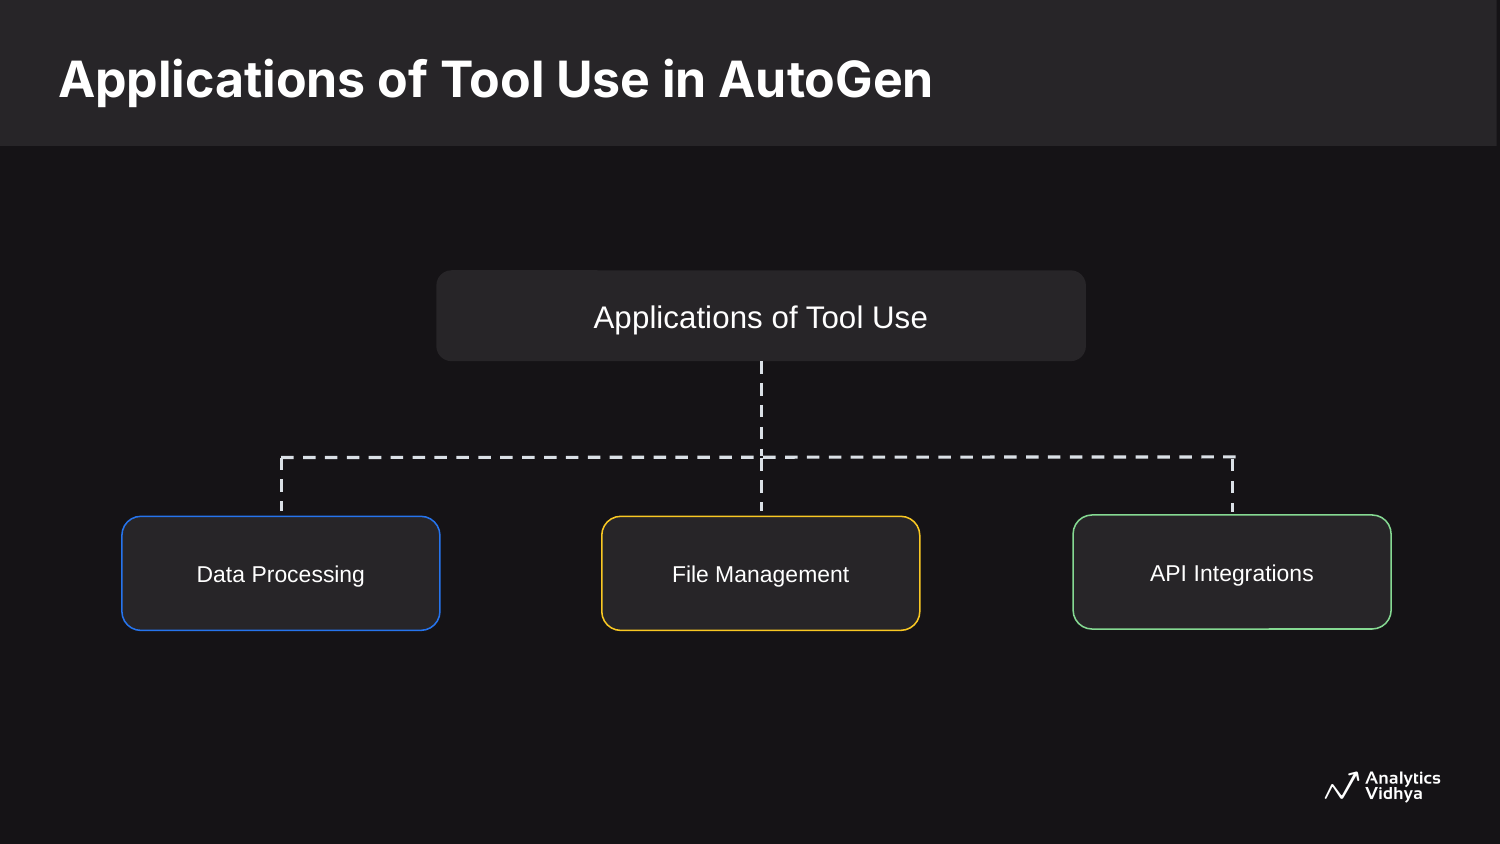

Applications of Tool Use in AutoGen
Applications of Tool Use
API Integrations
Data Processing
File Management